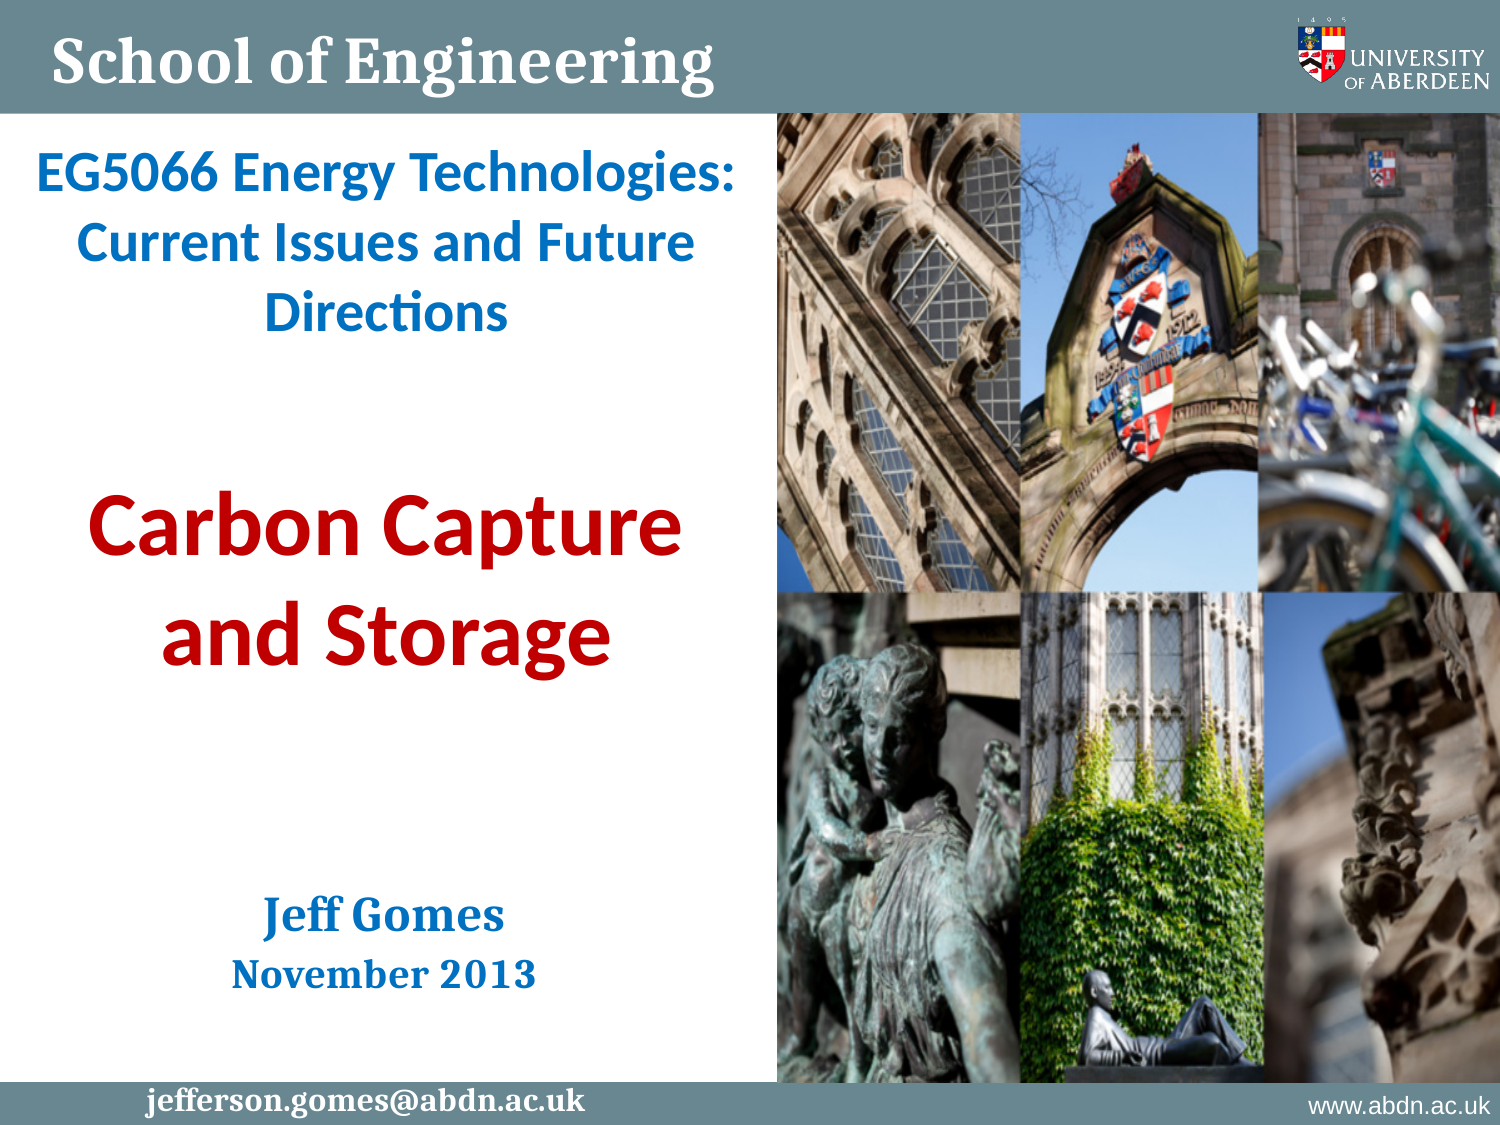

School of Engineering
EG5066 Energy Technologies: Current Issues and Future Directions
Carbon Capture and Storage
Jeff Gomes
November 2013
jefferson.gomes@abdn.ac.uk